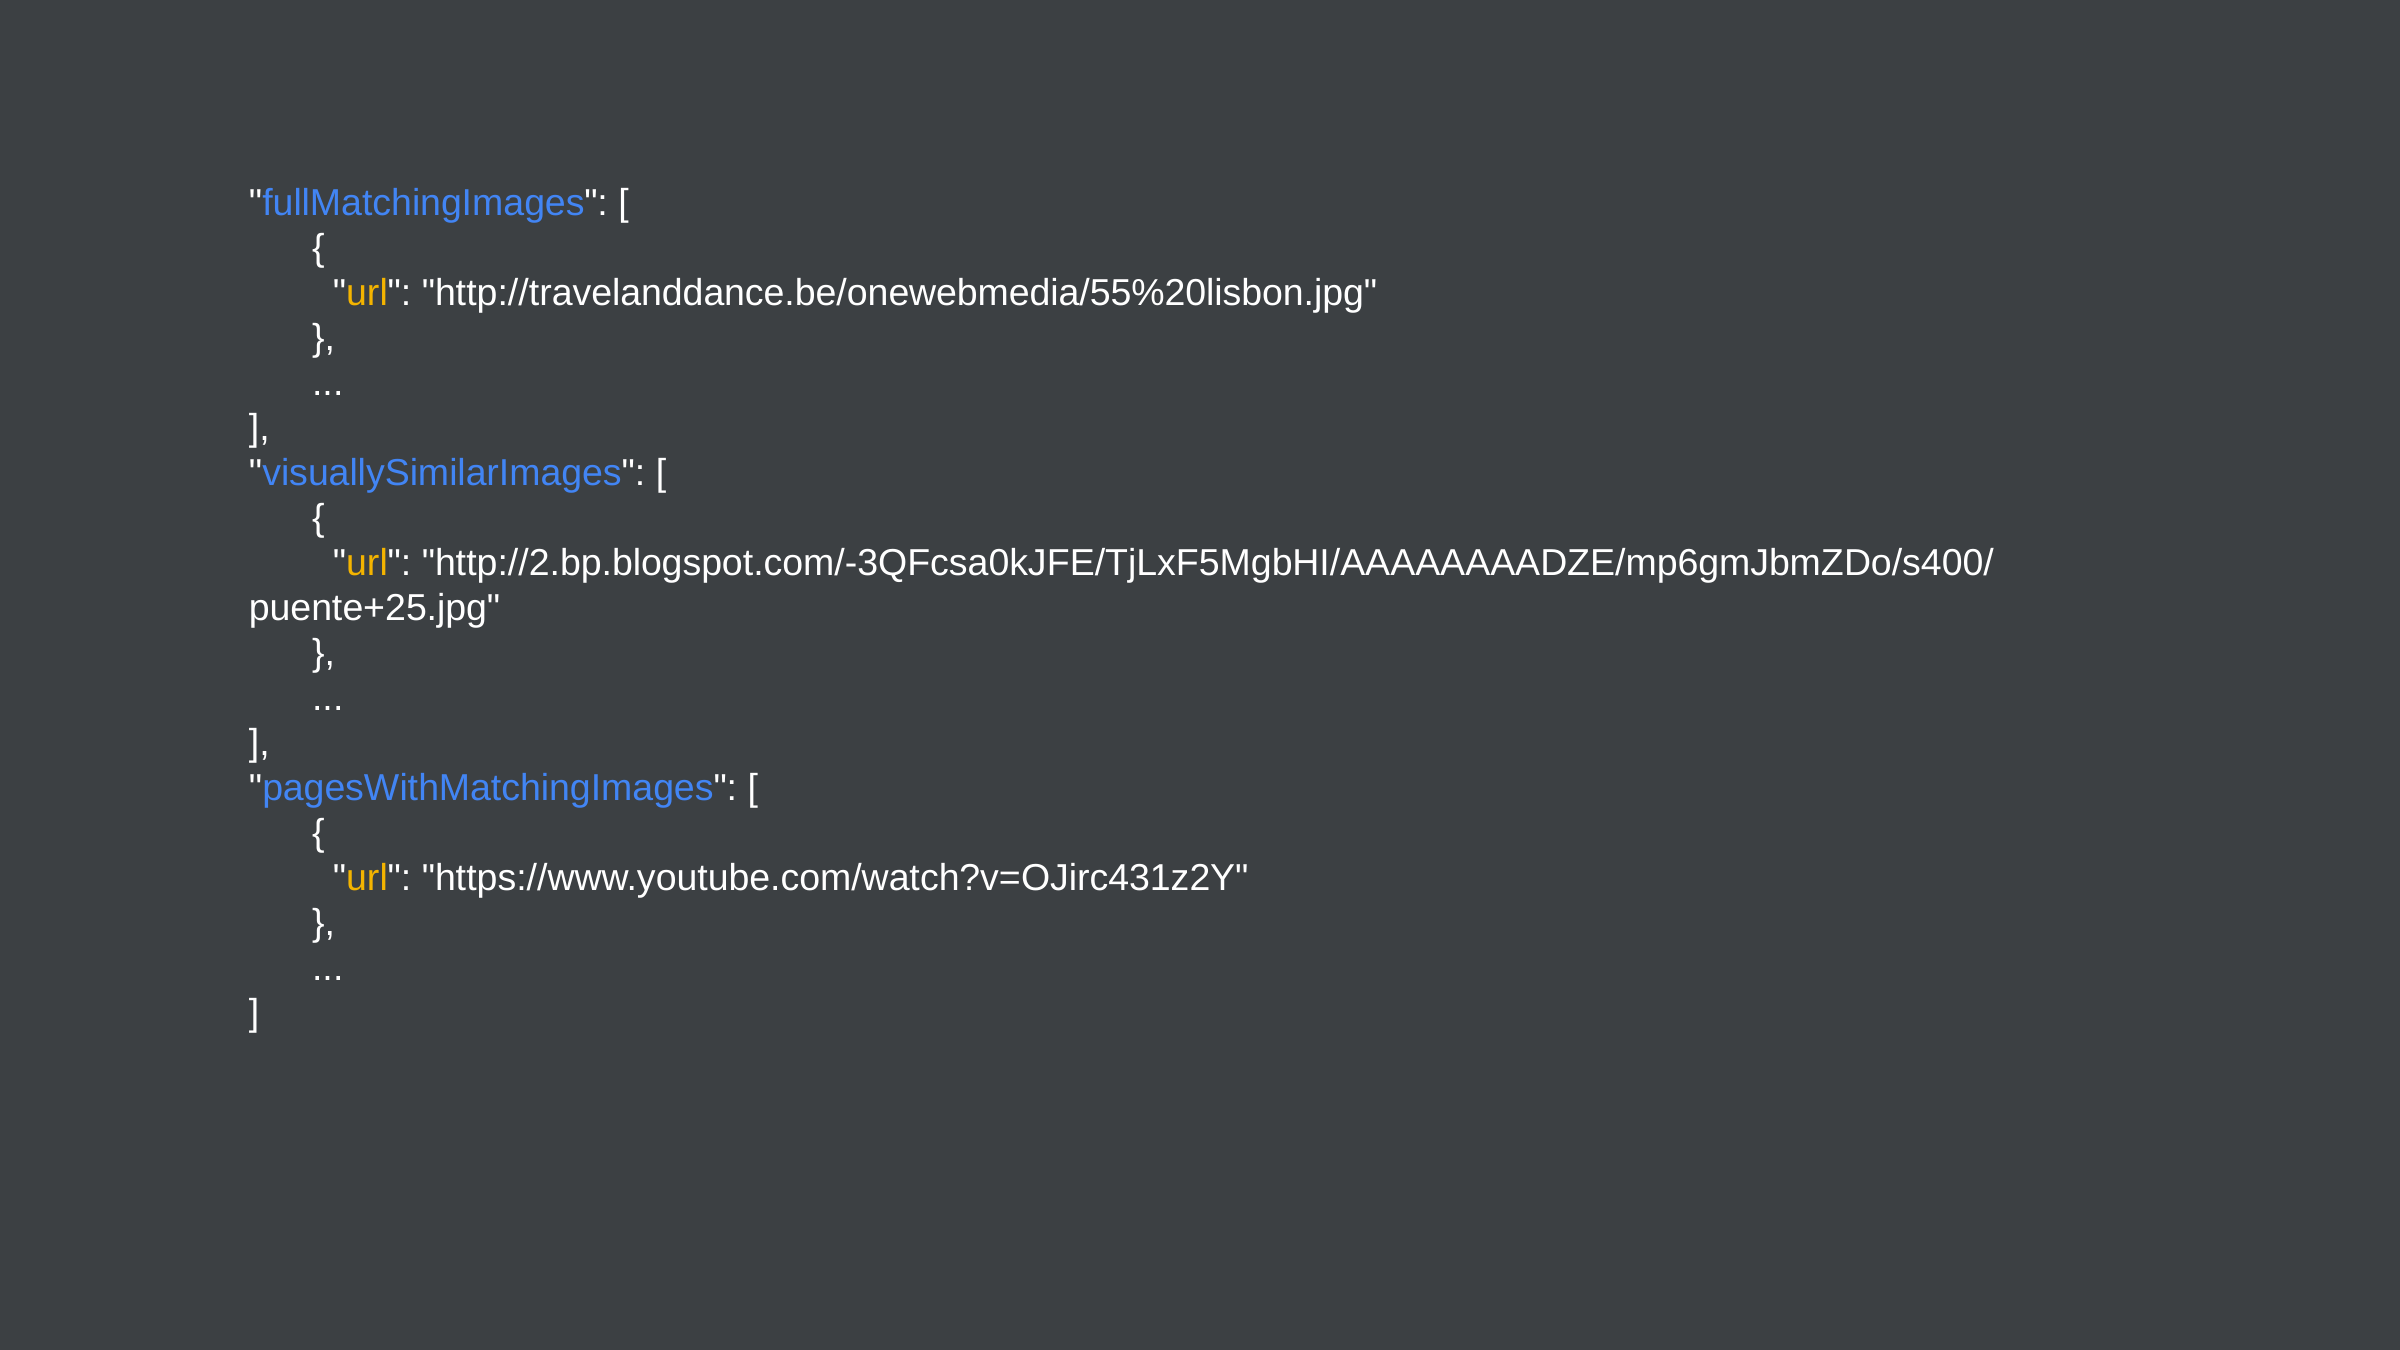

"fullMatchingImages": [
      {
        "url": "http://travelanddance.be/onewebmedia/55%20lisbon.jpg"
      },
      ...
],
"visuallySimilarImages": [
      {
        "url": "http://2.bp.blogspot.com/-3QFcsa0kJFE/TjLxF5MgbHI/AAAAAAAADZE/mp6gmJbmZDo/s400/puente+25.jpg"
      },
      ...
],
"pagesWithMatchingImages": [
      {
        "url": "https://www.youtube.com/watch?v=OJirc431z2Y"
      },
      ...
]